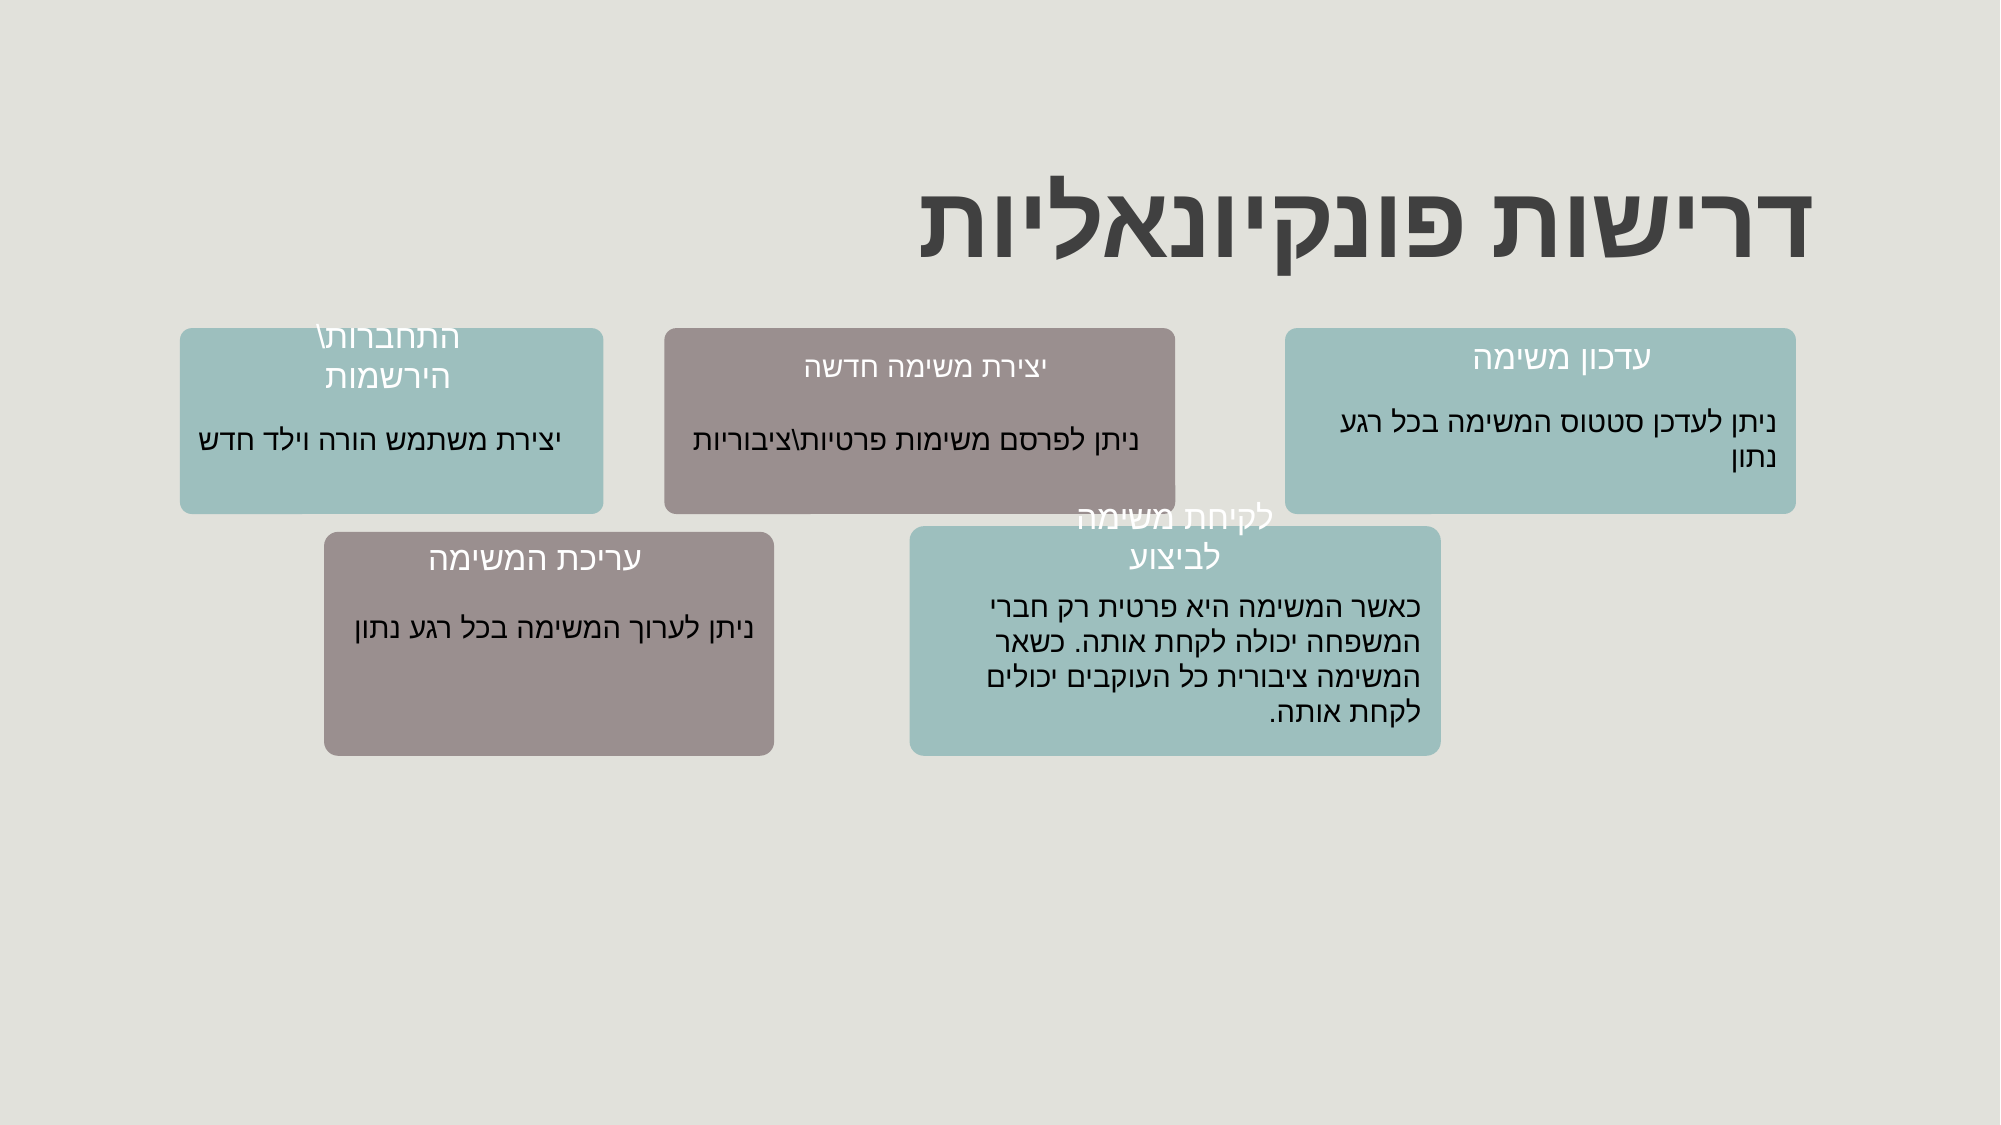

# דרישות פונקיונאליות

  ניתן לפרסם משימות פרטיות\ציבוריות

ניתן לעדכן סטטוס המשימה בכל רגע נתון

יצירת משתמש הורה וילד חדש

עדכון משימה
 יצירת משימה חדשה
התחברות\הירשמות

כאשר המשימה היא פרטית רק חברי המשפחה יכולה לקחת אותה. כשאר המשימה ציבורית כל העוקבים יכולים לקחת אותה.
ניתן לערוך המשימה בכל רגע נתון

לקיחת משימה לביצוע
עריכת המשימה